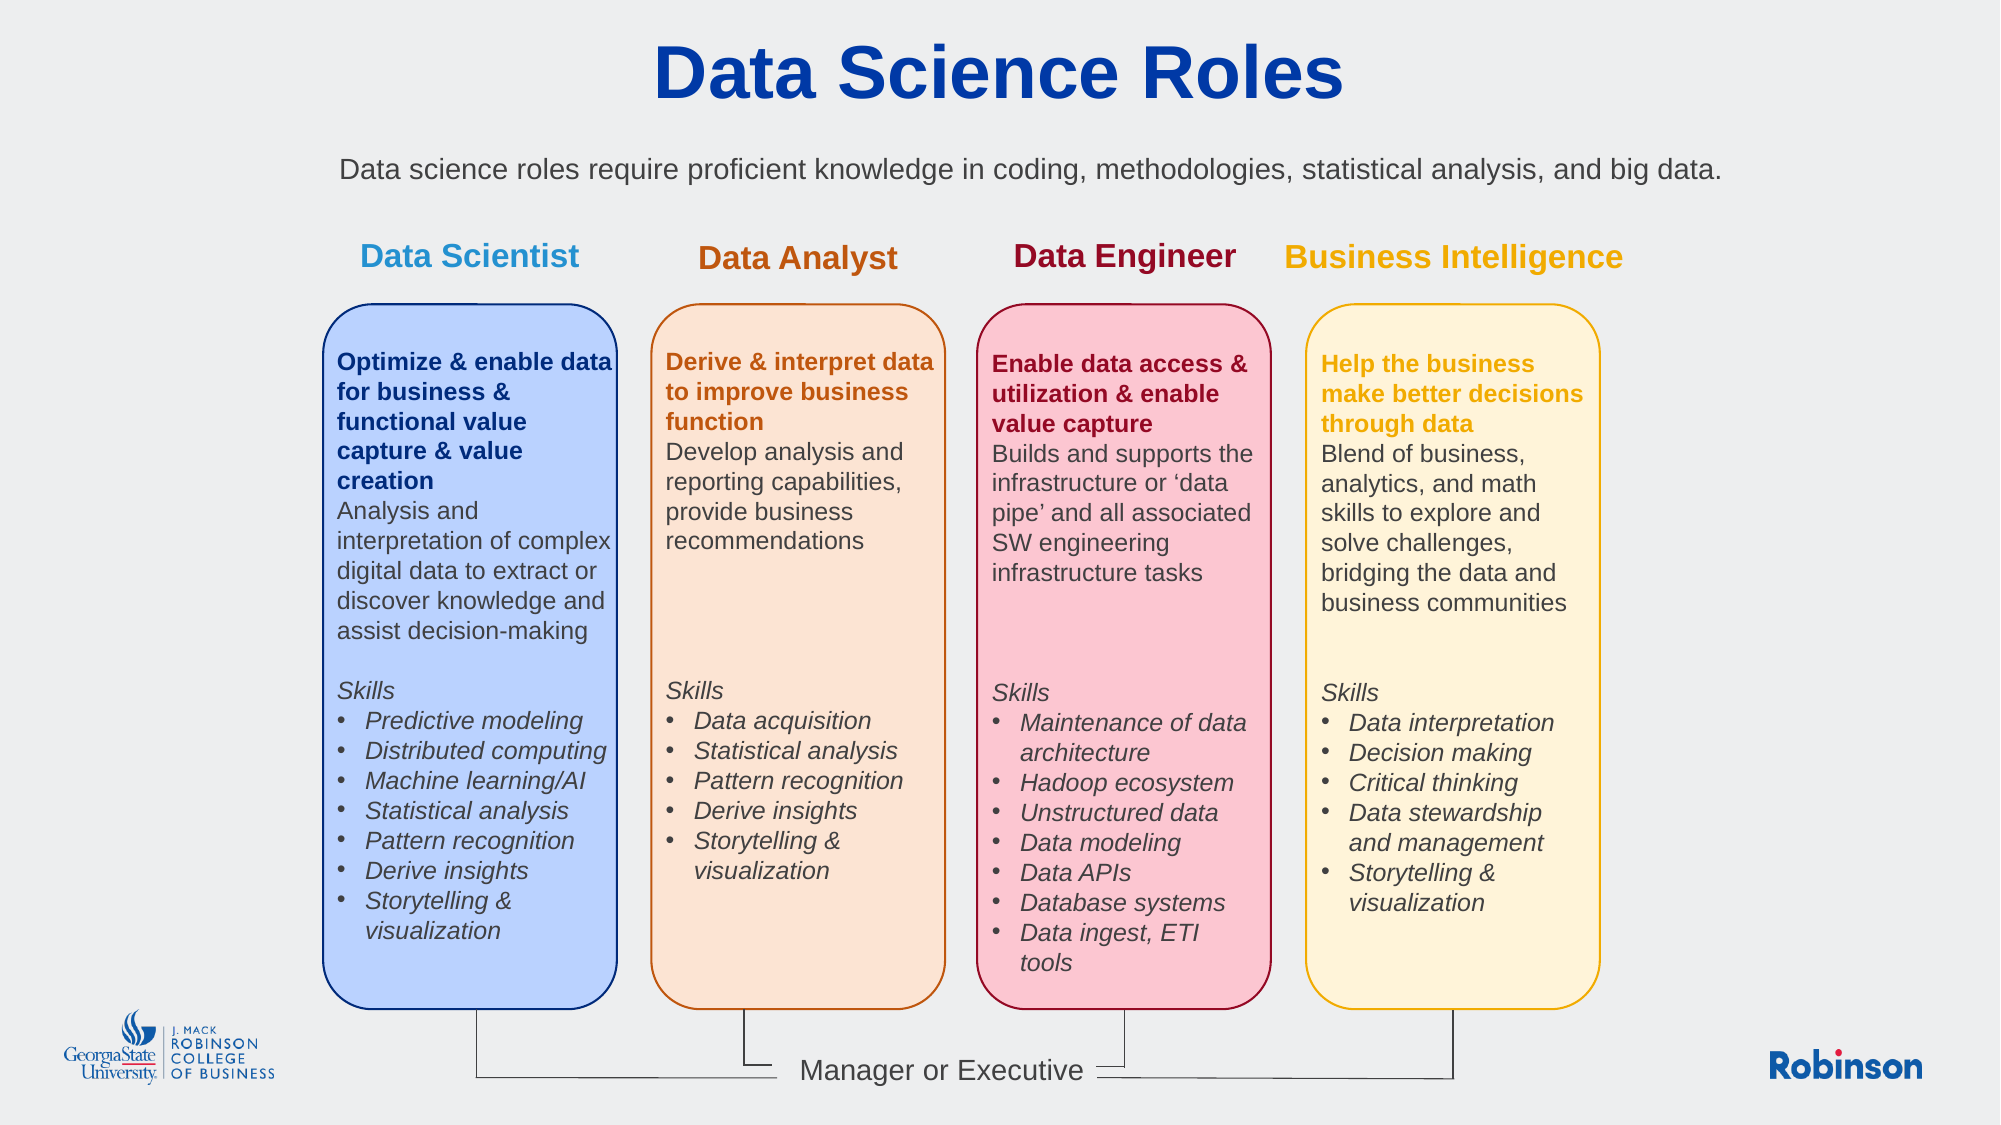

# Data Science Roles
Data science roles require proficient knowledge in coding, methodologies, statistical analysis, and big data.
Data Scientist
Data Engineer
Business Intelligence
Data Analyst

Optimize & enable data for business & functional value capture & value creation
Analysis and interpretation of complex digital data to extract or discover knowledge and assist decision-making

Skills
Predictive modeling
Distributed computing
Machine learning/AI
Statistical analysis
Pattern recognition
Derive insights
Storytelling & visualization

Derive & interpret data to improve business function
Develop analysis and reporting capabilities, provide business recommendations

Skills
Data acquisition
Statistical analysis
Pattern recognition
Derive insights
Storytelling & visualization

Enable data access & utilization & enable value capture
Builds and supports the infrastructure or ‘data pipe’ and all associated SW engineering infrastructure tasks

Skills
Maintenance of data architecture
Hadoop ecosystem
Unstructured data
Data modeling
Data APIs
Database systems
Data ingest, ETI tools

Help the business make better decisions through data
Blend of business, analytics, and math skills to explore and solve challenges, bridging the data and business communities

Skills
Data interpretation
Decision making
Critical thinking
Data stewardship and management
Storytelling & visualization
Manager or Executive